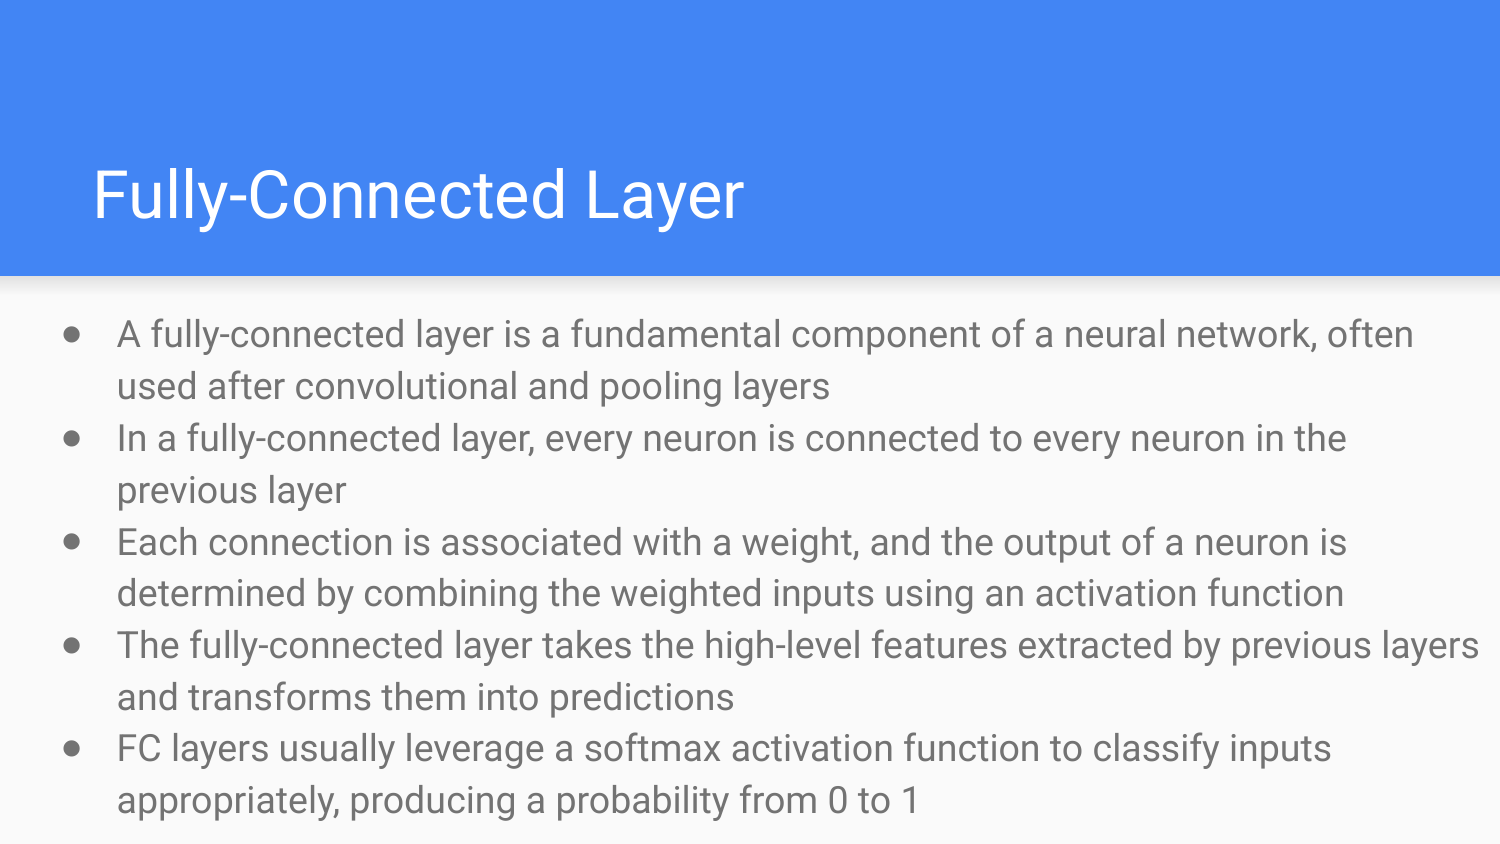

# Fully-Connected Layer
A fully-connected layer is a fundamental component of a neural network, often used after convolutional and pooling layers
In a fully-connected layer, every neuron is connected to every neuron in the previous layer
Each connection is associated with a weight, and the output of a neuron is determined by combining the weighted inputs using an activation function
The fully-connected layer takes the high-level features extracted by previous layers and transforms them into predictions
FC layers usually leverage a softmax activation function to classify inputs appropriately, producing a probability from 0 to 1